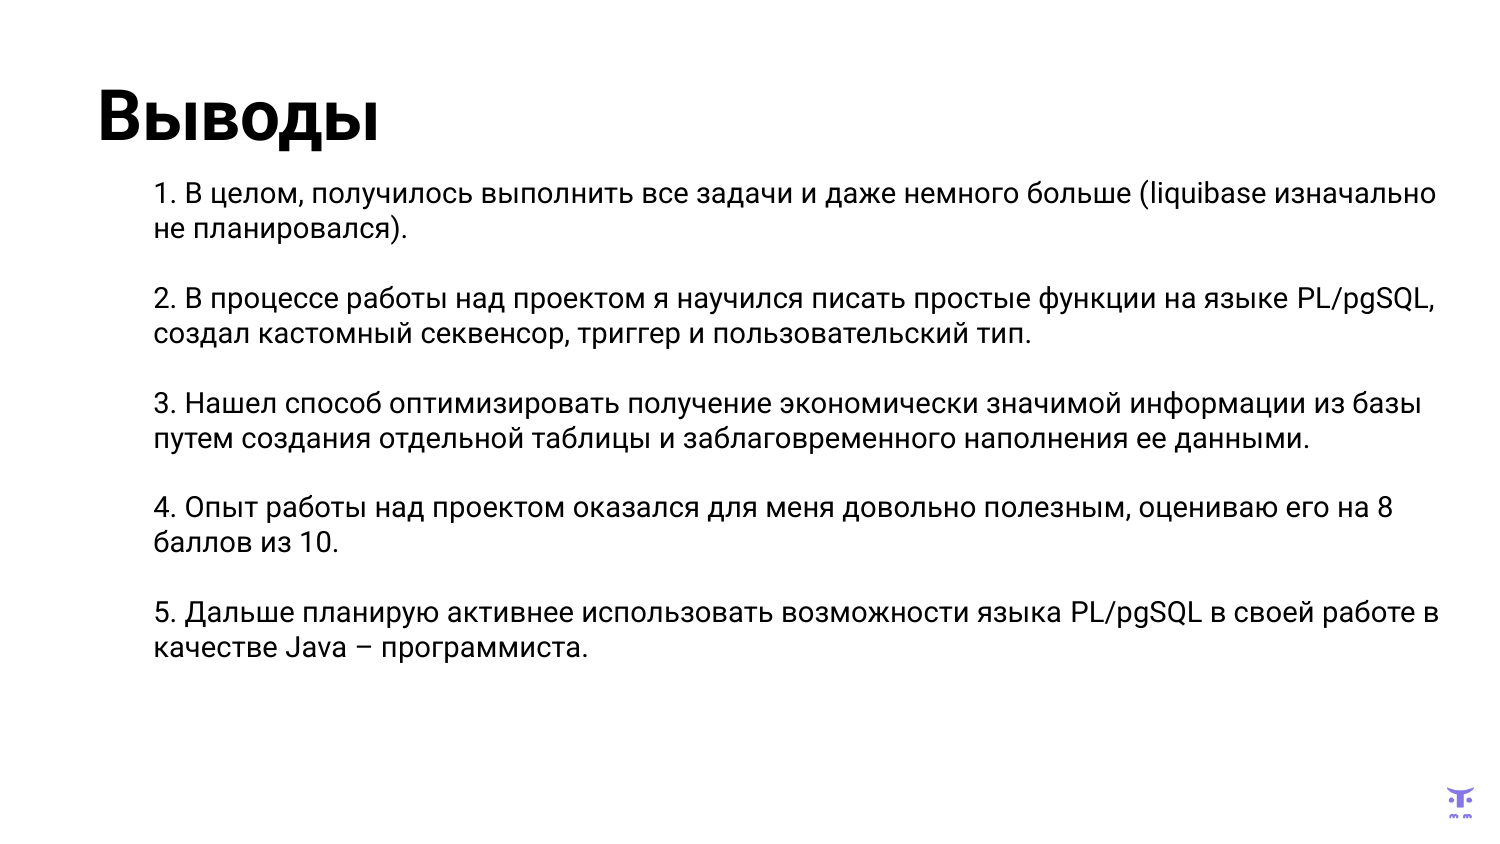

# 1. В целом, получилось выполнить все задачи и даже немного больше (liquibase изначально не планировался). 2. В процессе работы над проектом я научился писать простые функции на языке PL/pgSQL, создал кастомный секвенсор, триггер и пользовательский тип. 3. Нашел способ оптимизировать получение экономически значимой информации из базы путем создания отдельной таблицы и заблаговременного наполнения ее данными. 4. Опыт работы над проектом оказался для меня довольно полезным, оцениваю его на 8 баллов из 10. 5. Дальше планирую активнее использовать возможности языка PL/pgSQL в своей работе в качестве Java – программиста.
Выводы